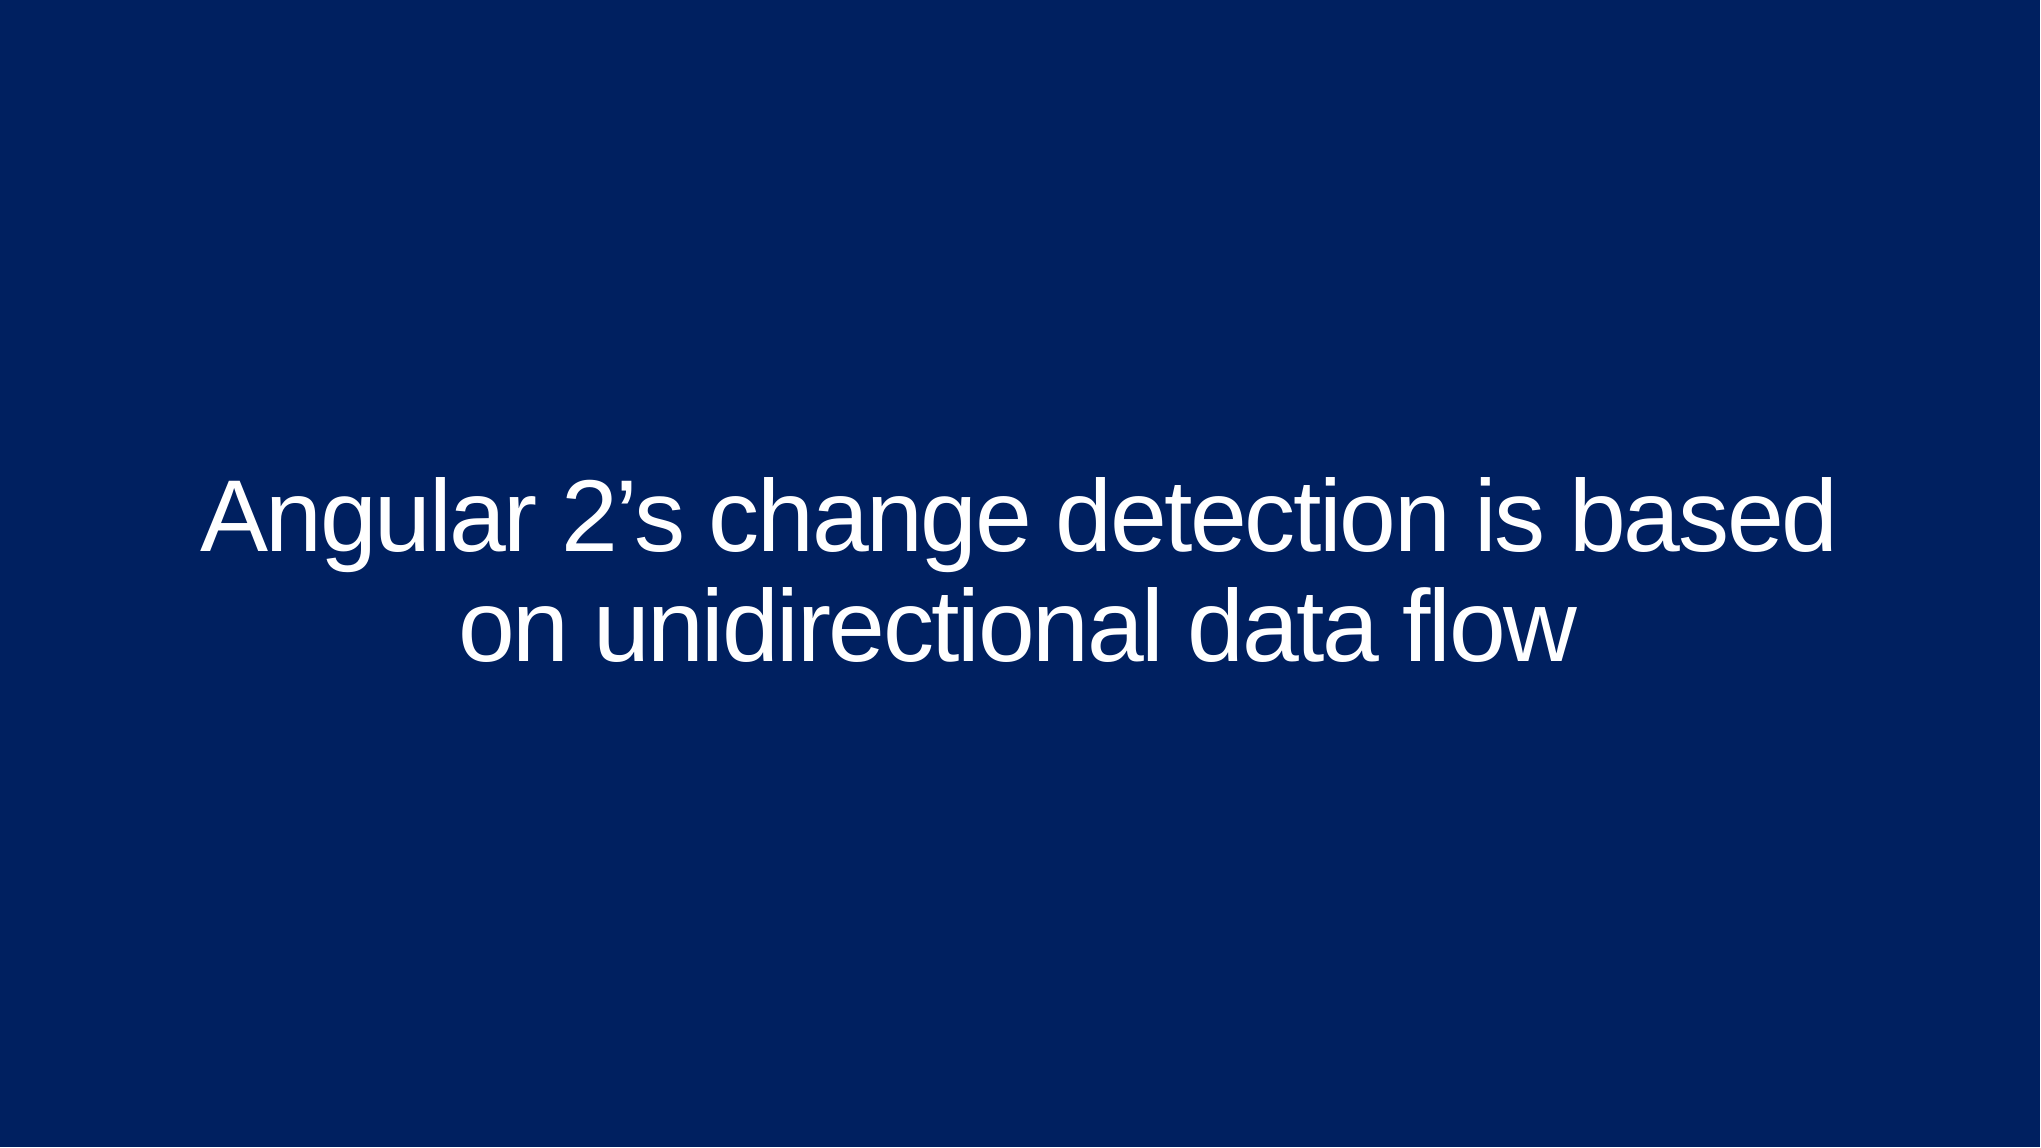

# Angular 2’s change detection is based on unidirectional data flow